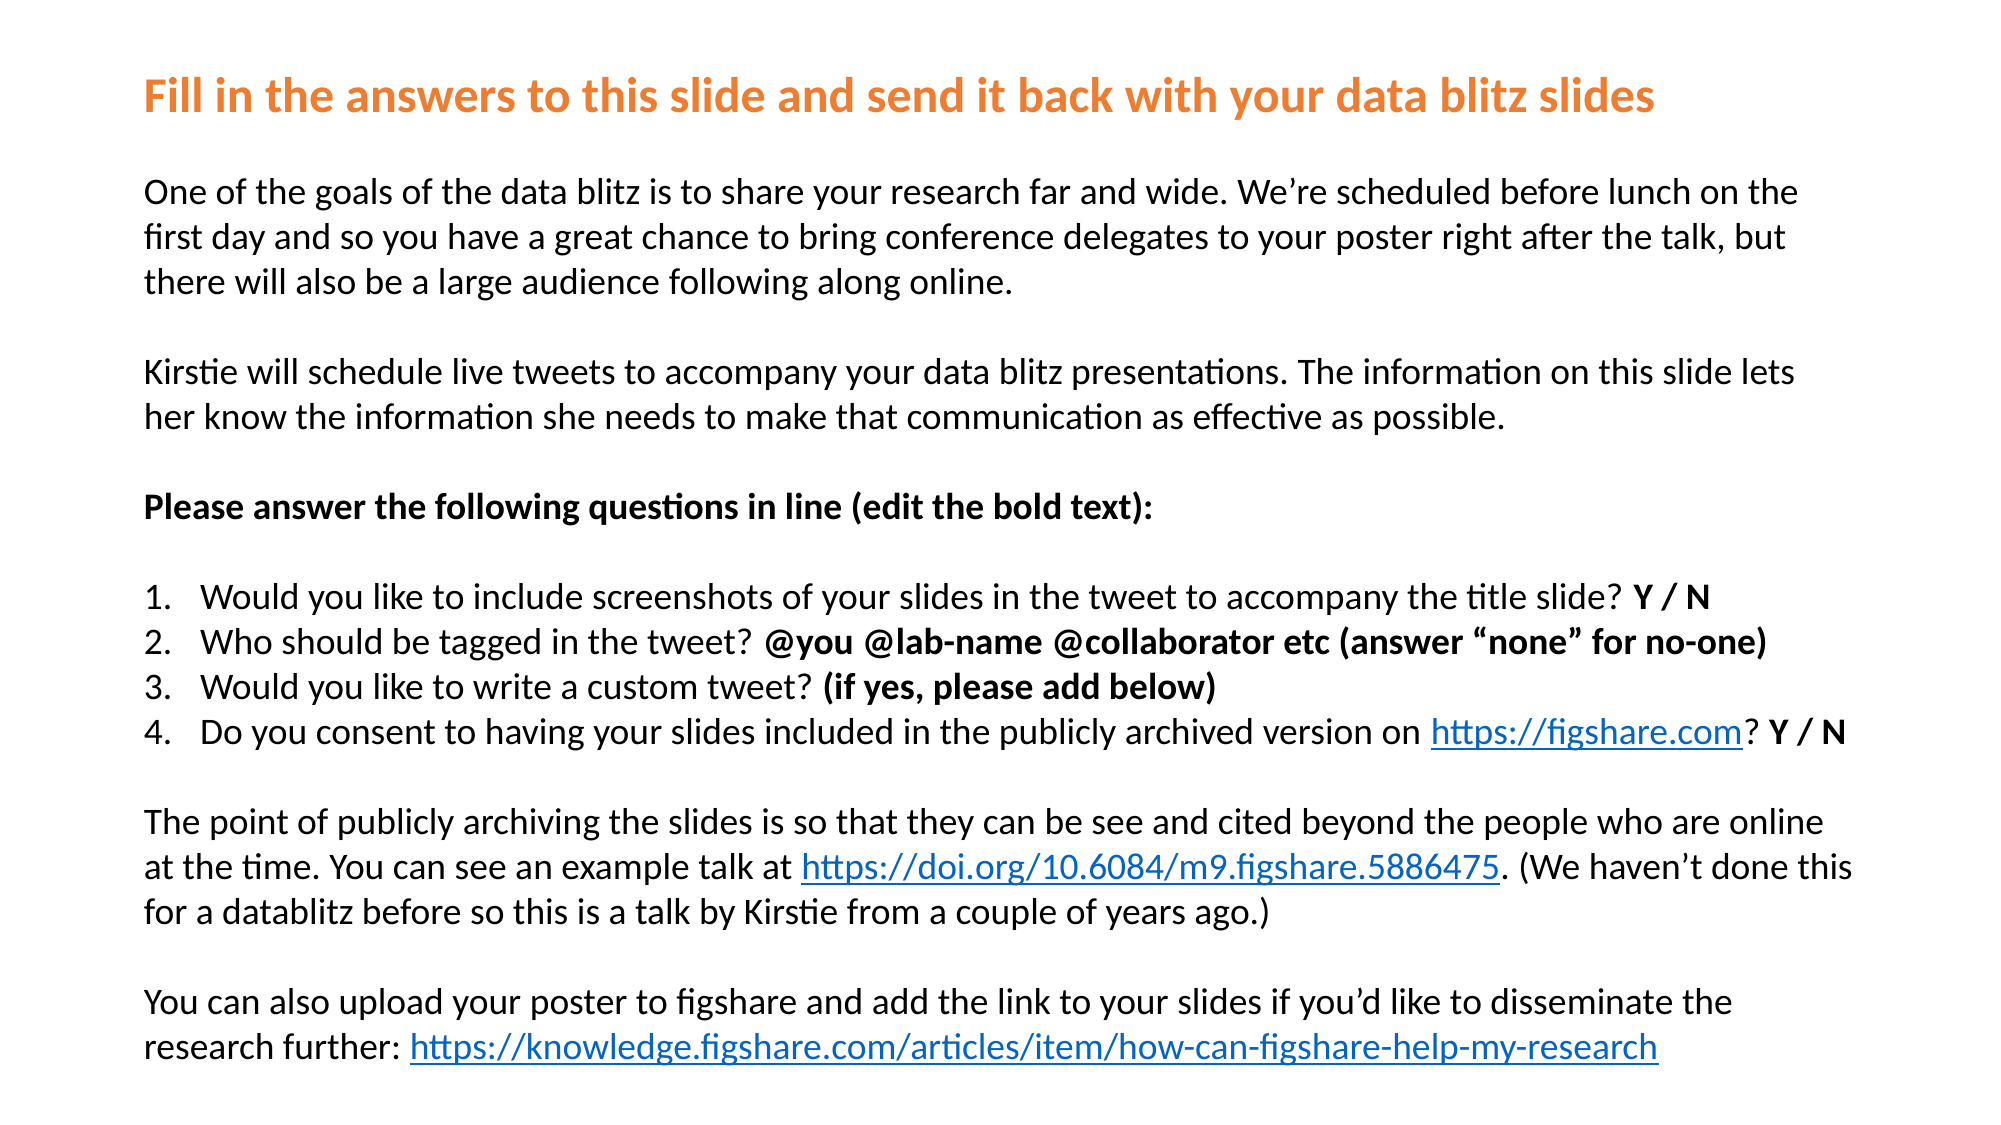

Fill in the answers to this slide and send it back with your data blitz slides

One of the goals of the data blitz is to share your research far and wide. We’re scheduled before lunch on the first day and so you have a great chance to bring conference delegates to your poster right after the talk, but there will also be a large audience following along online.

Kirstie will schedule live tweets to accompany your data blitz presentations. The information on this slide lets her know the information she needs to make that communication as effective as possible.

Please answer the following questions in line (edit the bold text):

Would you like to include screenshots of your slides in the tweet to accompany the title slide? Y / N
Who should be tagged in the tweet? @you @lab-name @collaborator etc (answer “none” for no-one)
Would you like to write a custom tweet? (if yes, please add below)
Do you consent to having your slides included in the publicly archived version on https://figshare.com? Y / N

The point of publicly archiving the slides is so that they can be see and cited beyond the people who are online at the time. You can see an example talk at https://doi.org/10.6084/m9.figshare.5886475. (We haven’t done this for a datablitz before so this is a talk by Kirstie from a couple of years ago.)

You can also upload your poster to figshare and add the link to your slides if you’d like to disseminate the research further: https://knowledge.figshare.com/articles/item/how-can-figshare-help-my-research